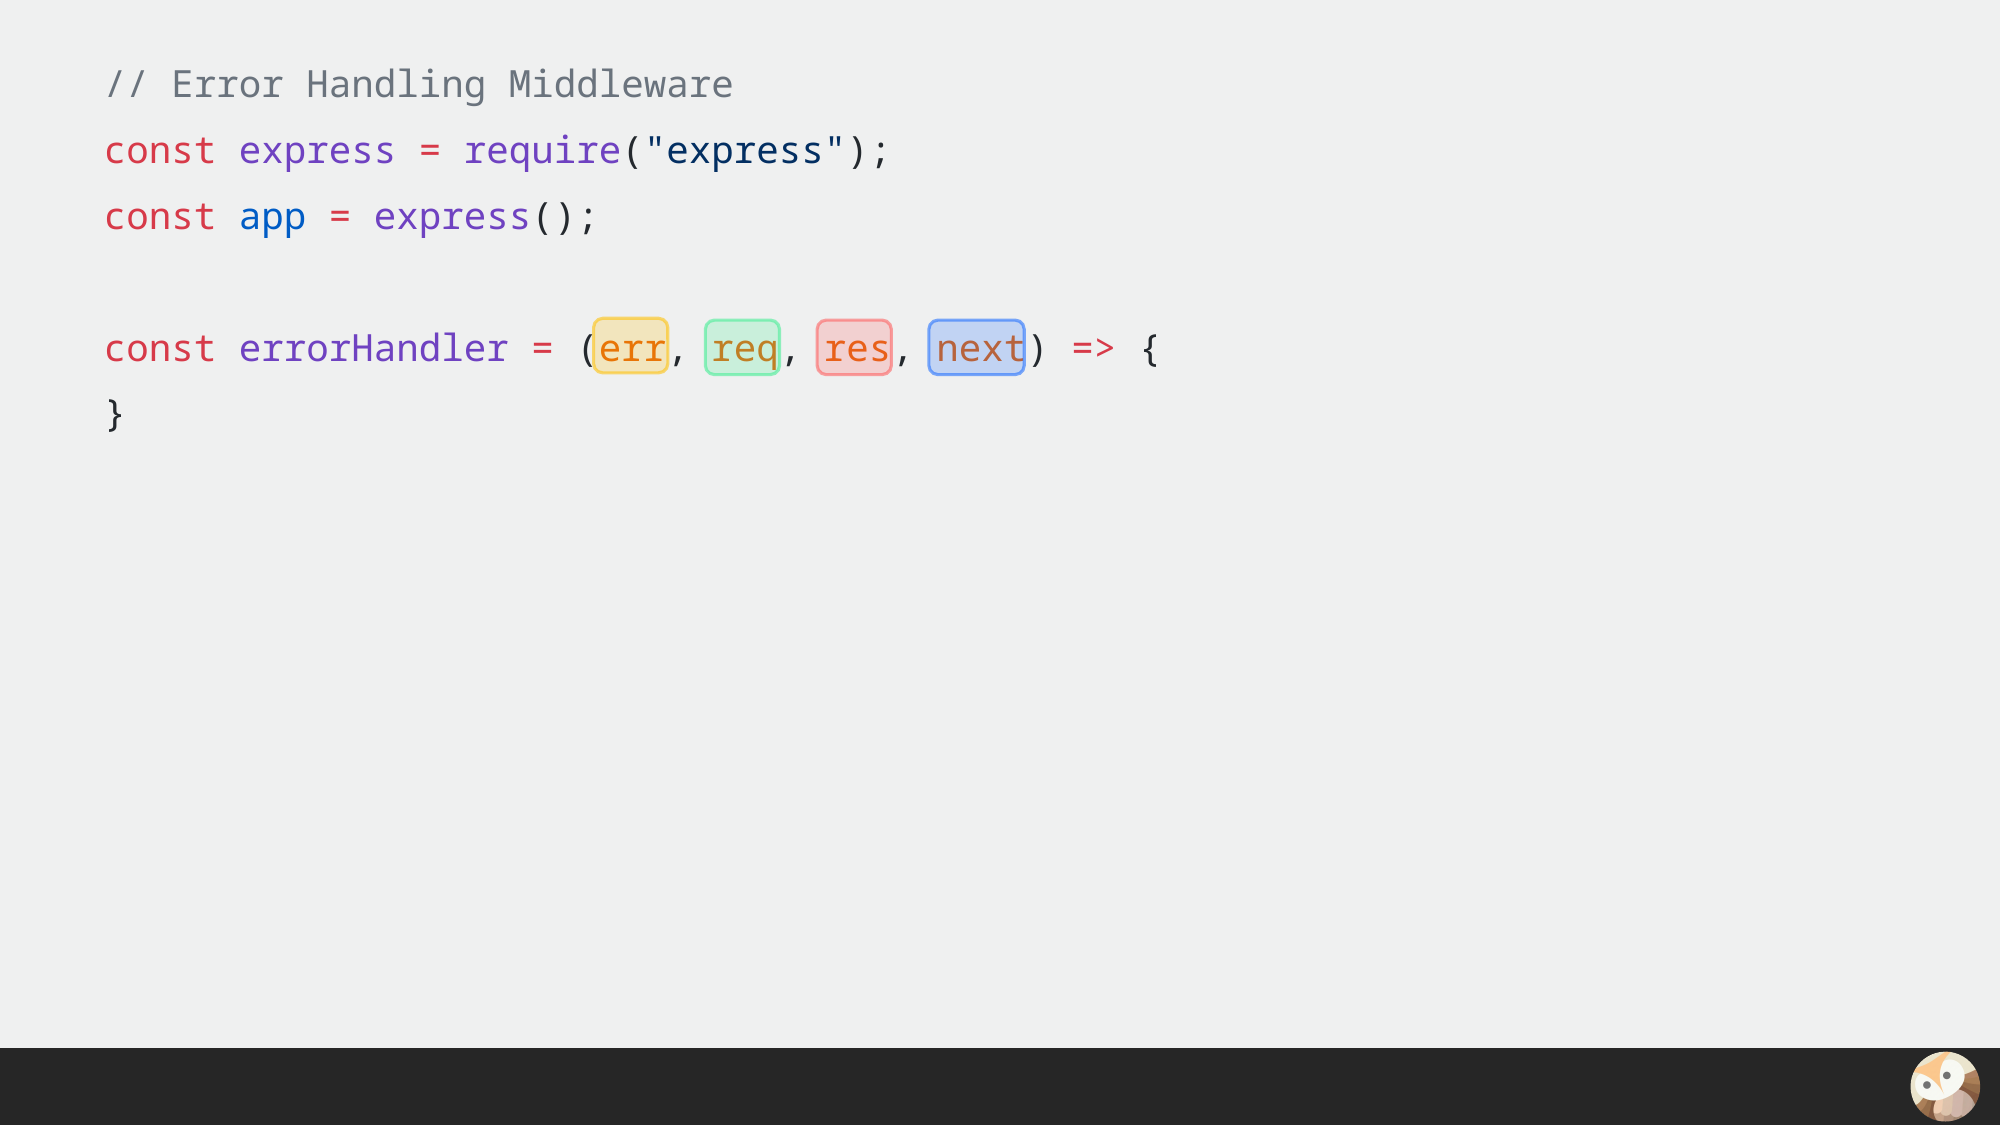

// Error Handling Middleware
const express = require("express");
const app = express();

const errorHandler = (err, req, res, next) => {
}